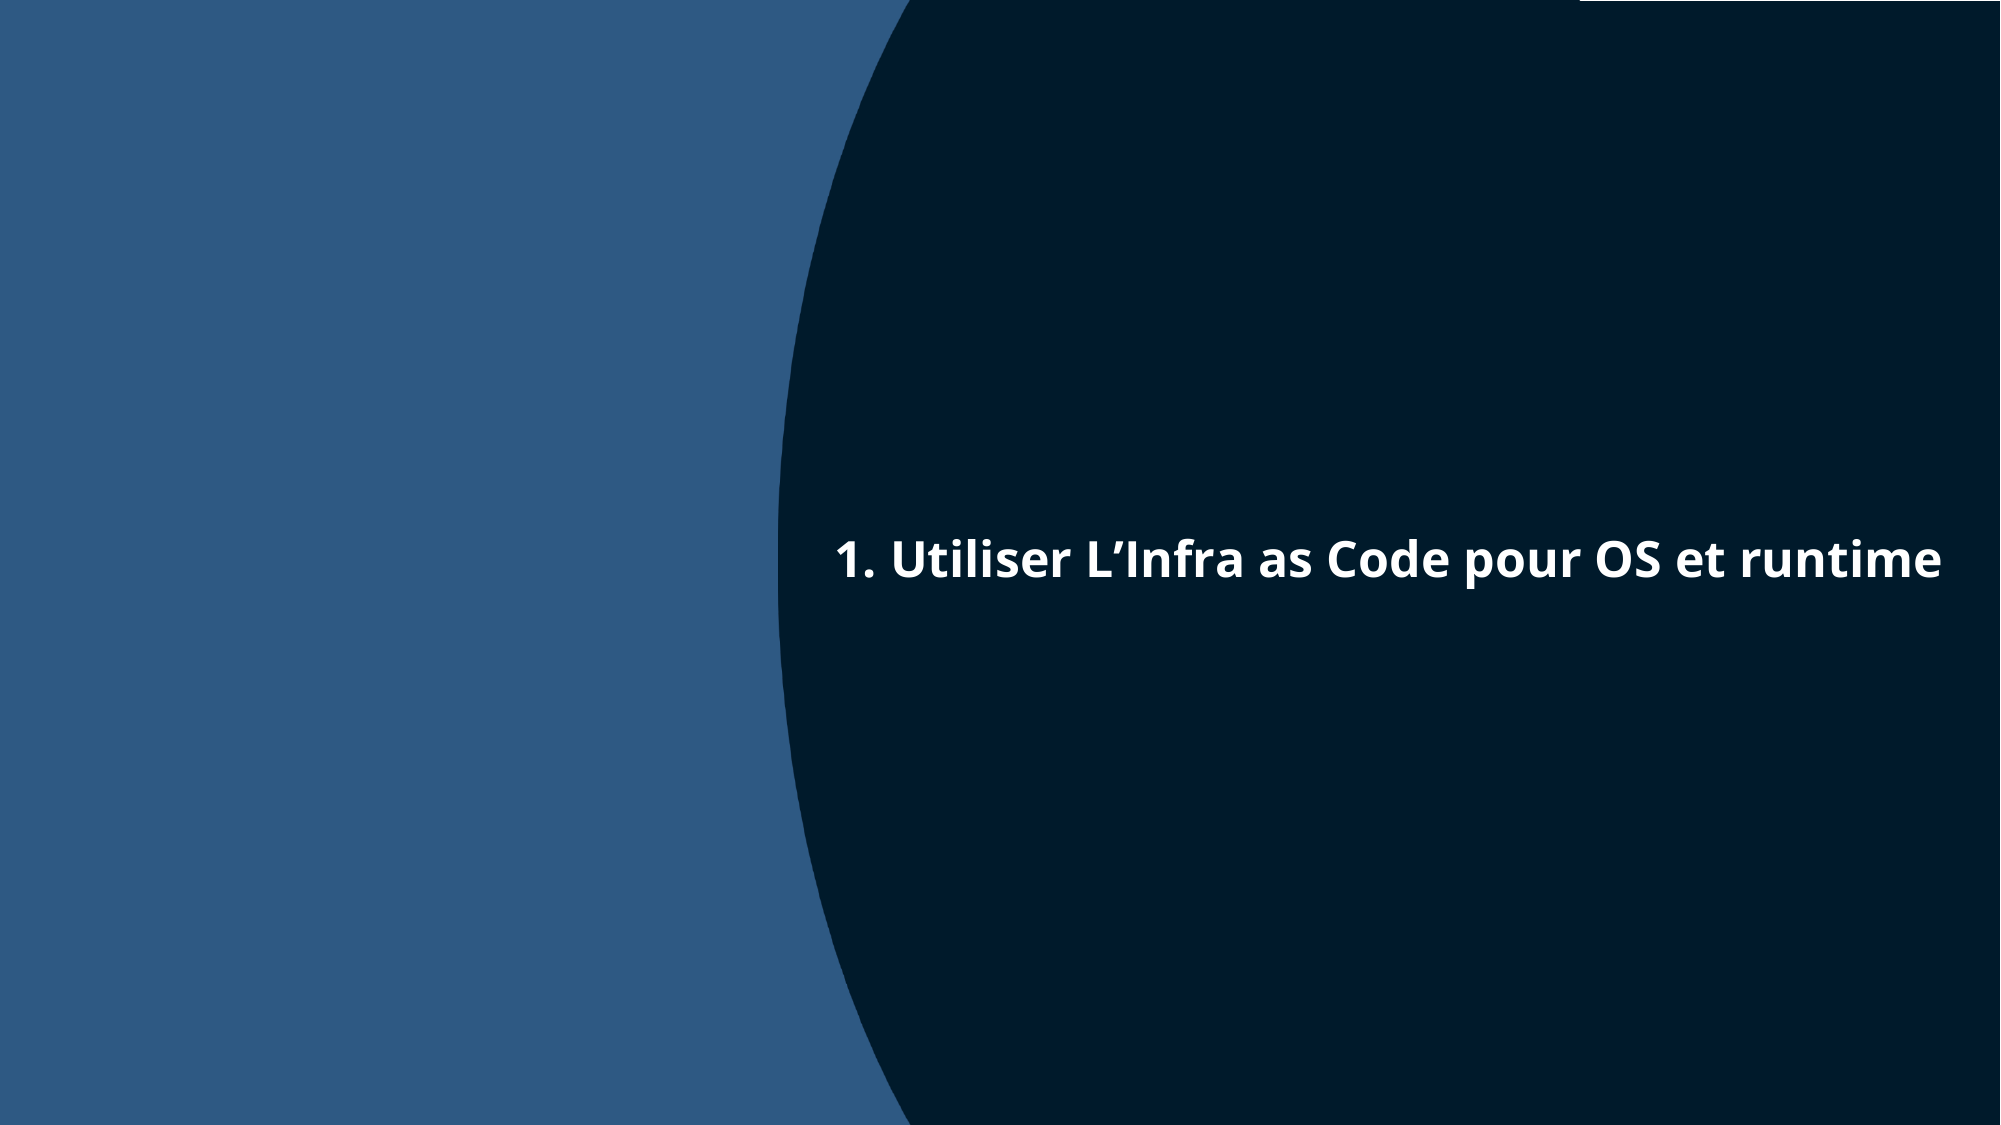

# 1. Utiliser L’Infra as Code pour OS et runtime